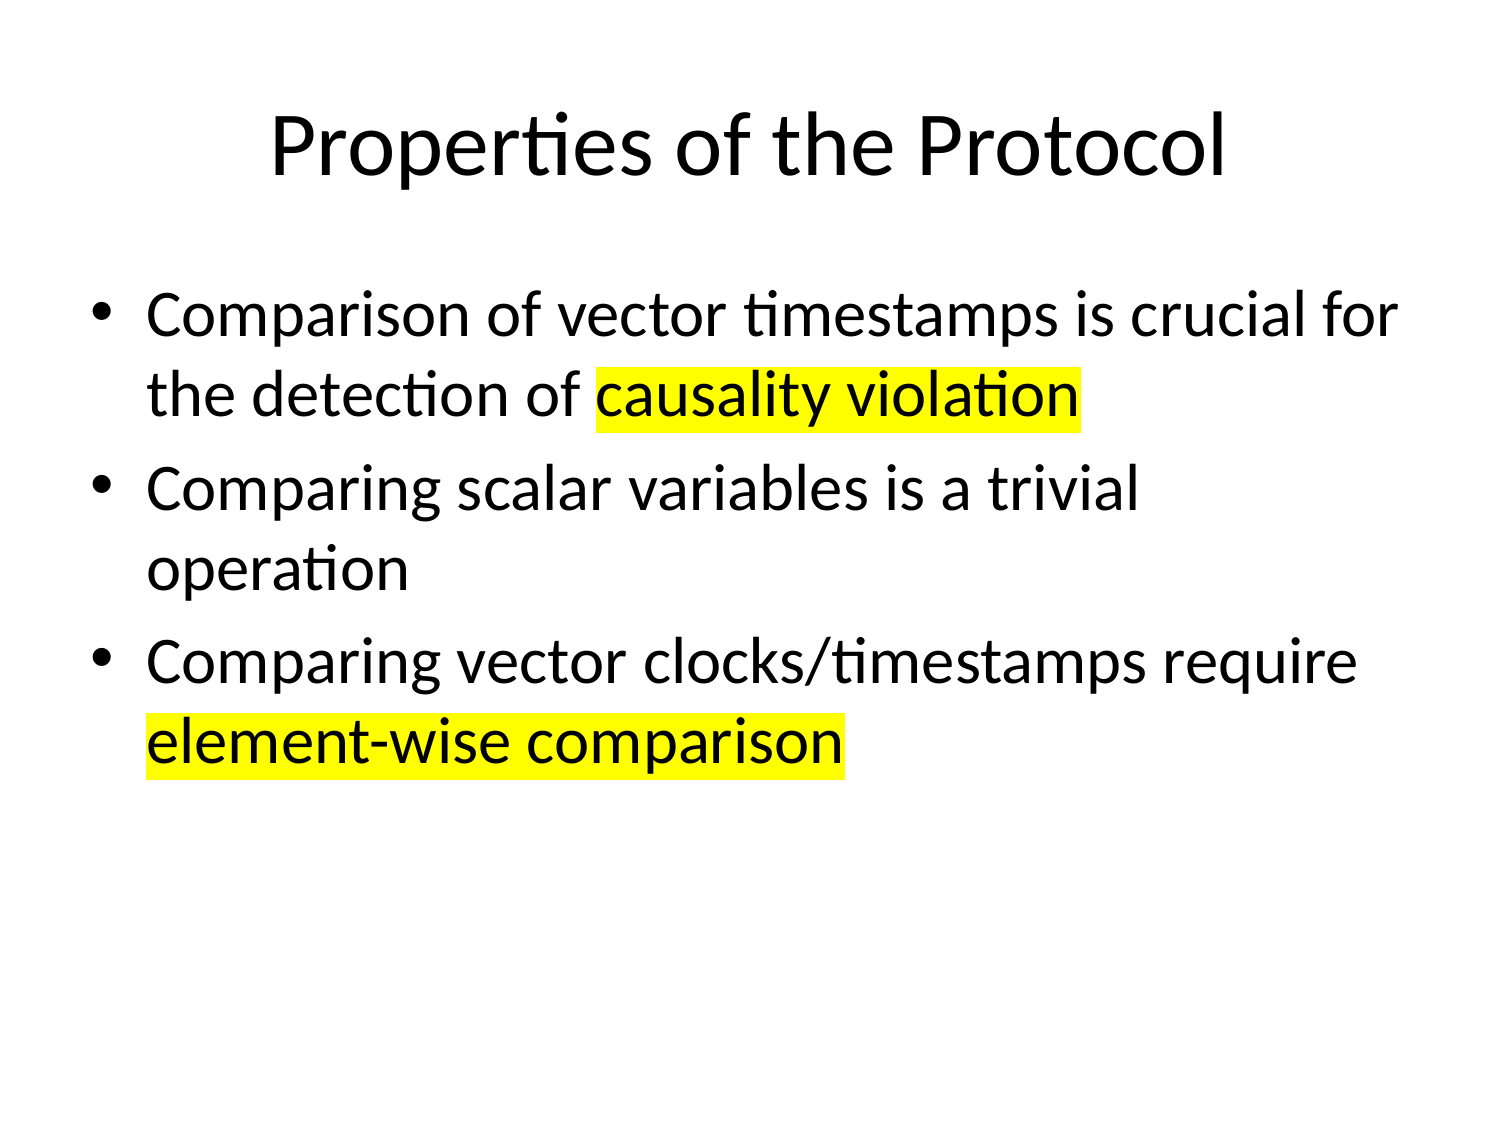

# Properties of the Protocol
Comparison of vector timestamps is crucial for the detection of causality violation
Comparing scalar variables is a trivial operation
Comparing vector clocks/timestamps require element-wise comparison